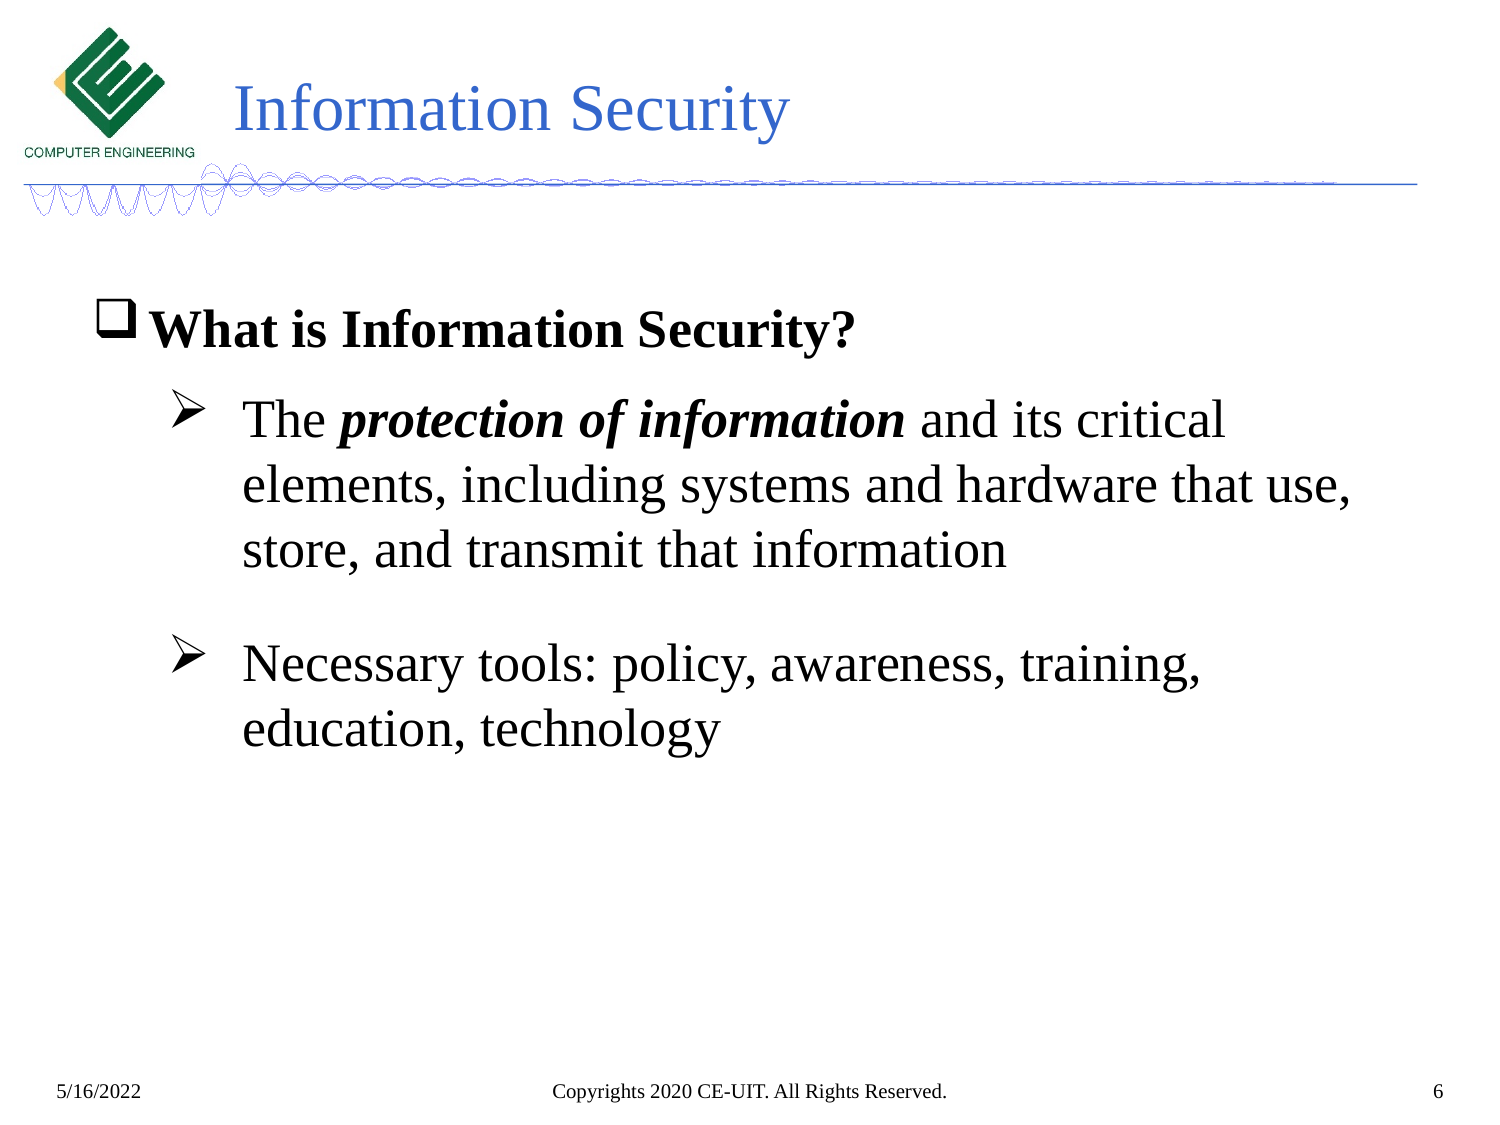

# Information Security
What is Information Security?
The protection of information and its critical
elements, including systems and hardware that use,
store, and transmit that information
Necessary tools: policy, awareness, training,
education, technology
Copyrights 2020 CE-UIT. All Rights Reserved.
6
5/16/2022